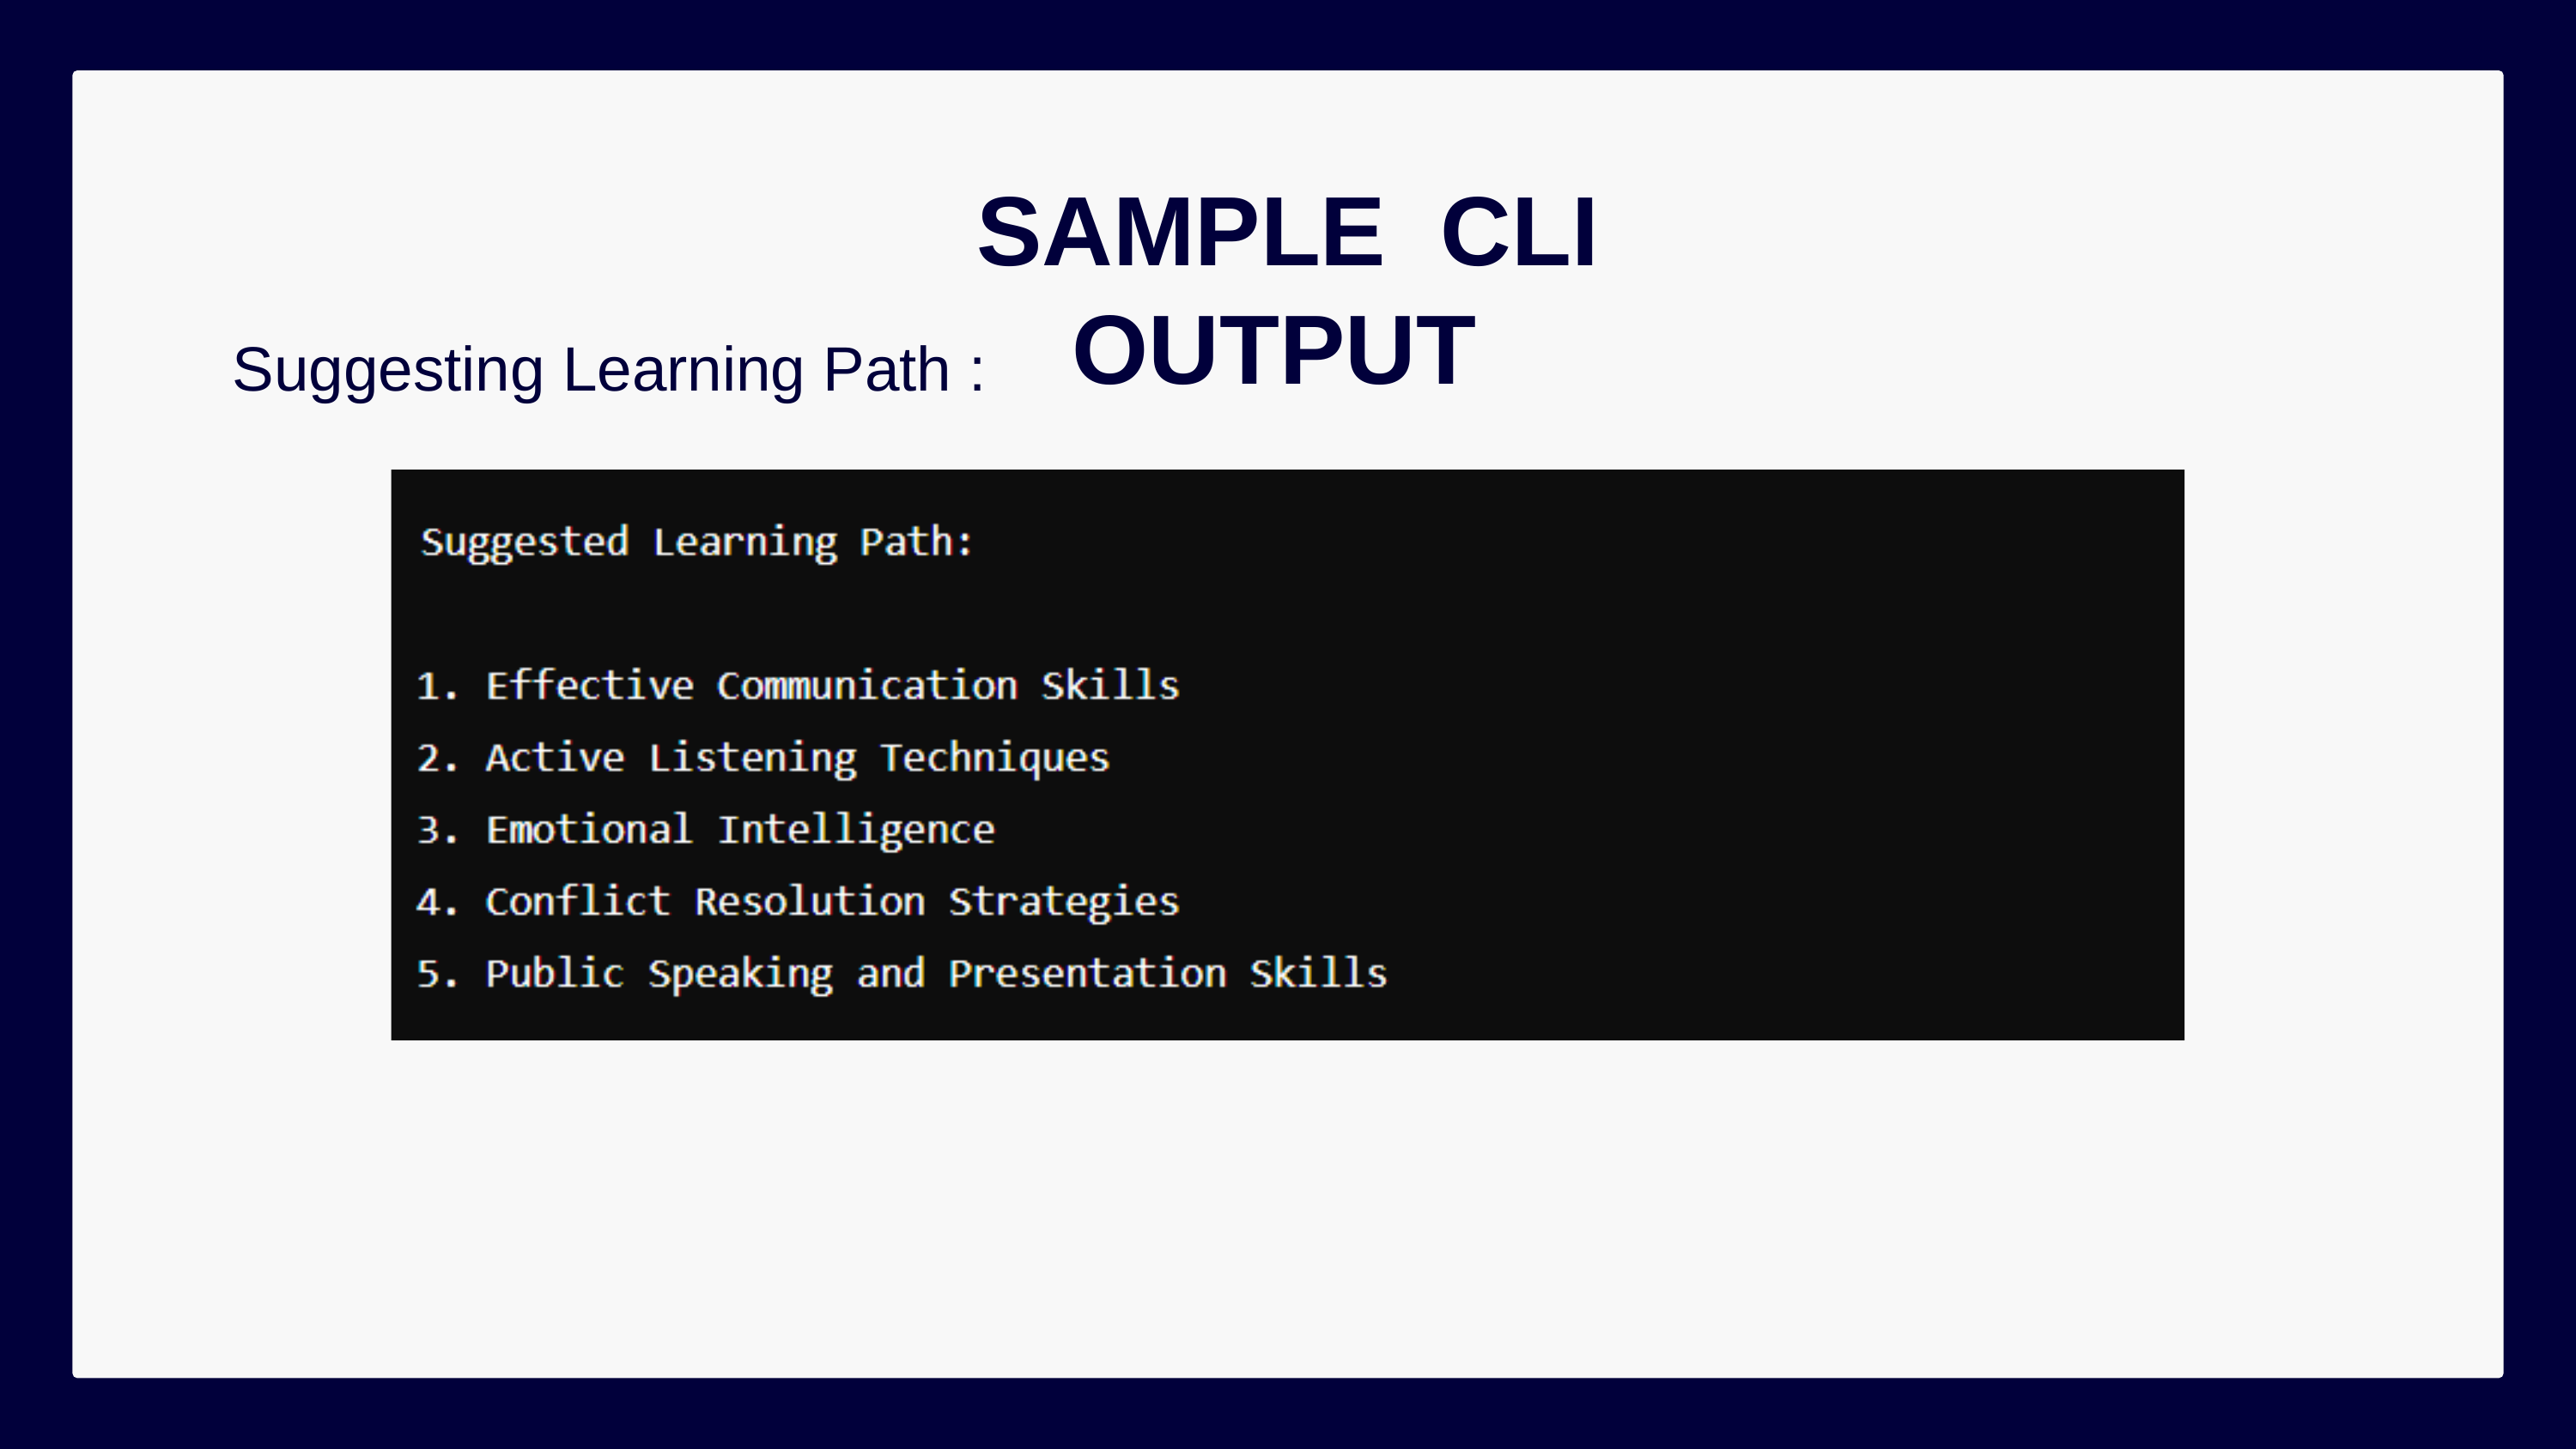

SAMPLE  CLI OUTPUT
Suggesting Learning Path :